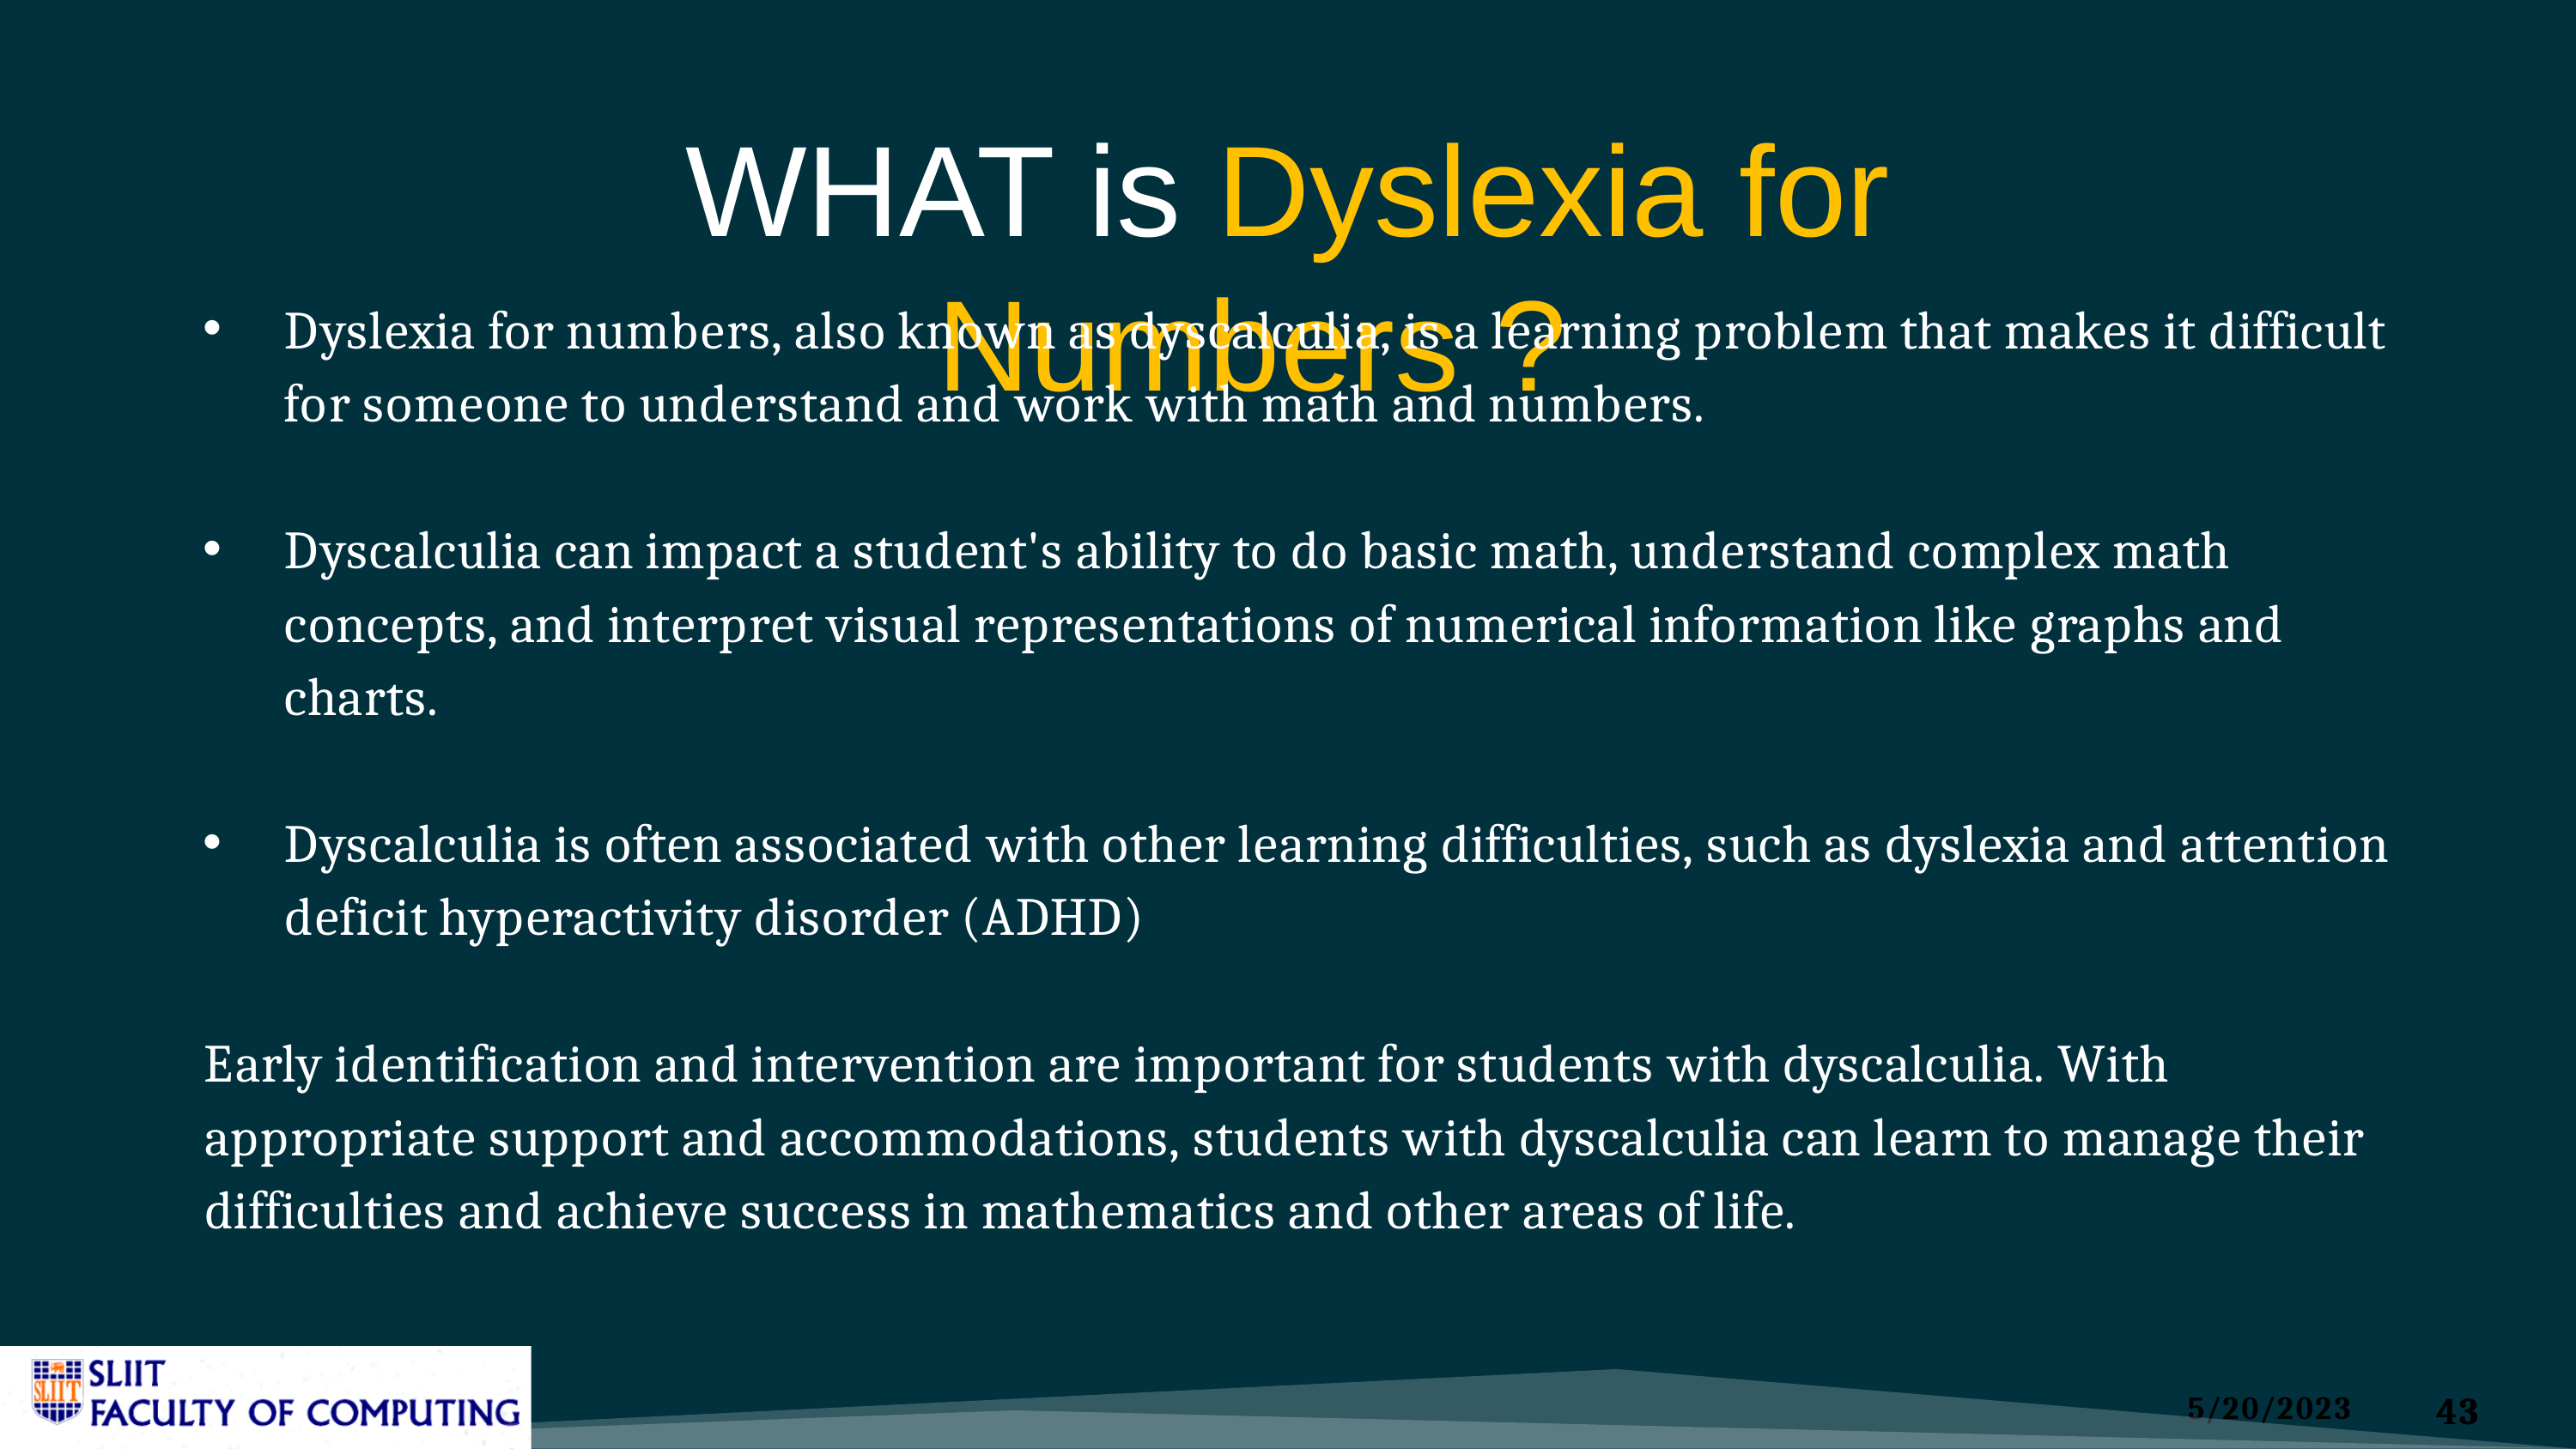

WHAT is Dyslexia for Numbers ?

Dyslexia for numbers, also known as dyscalculia, is a learning problem that makes it difficult for someone to understand and work with math and numbers.

Dyscalculia can impact a student's ability to do basic math, understand complex math concepts, and interpret visual representations of numerical information like graphs and charts.

Dyscalculia is often associated with other learning difficulties, such as dyslexia and attention deficit hyperactivity disorder (ADHD)

Early identification and intervention are important for students with dyscalculia. With appropriate support and accommodations, students with dyscalculia can learn to manage their difficulties and achieve success in mathematics and other areas of life.